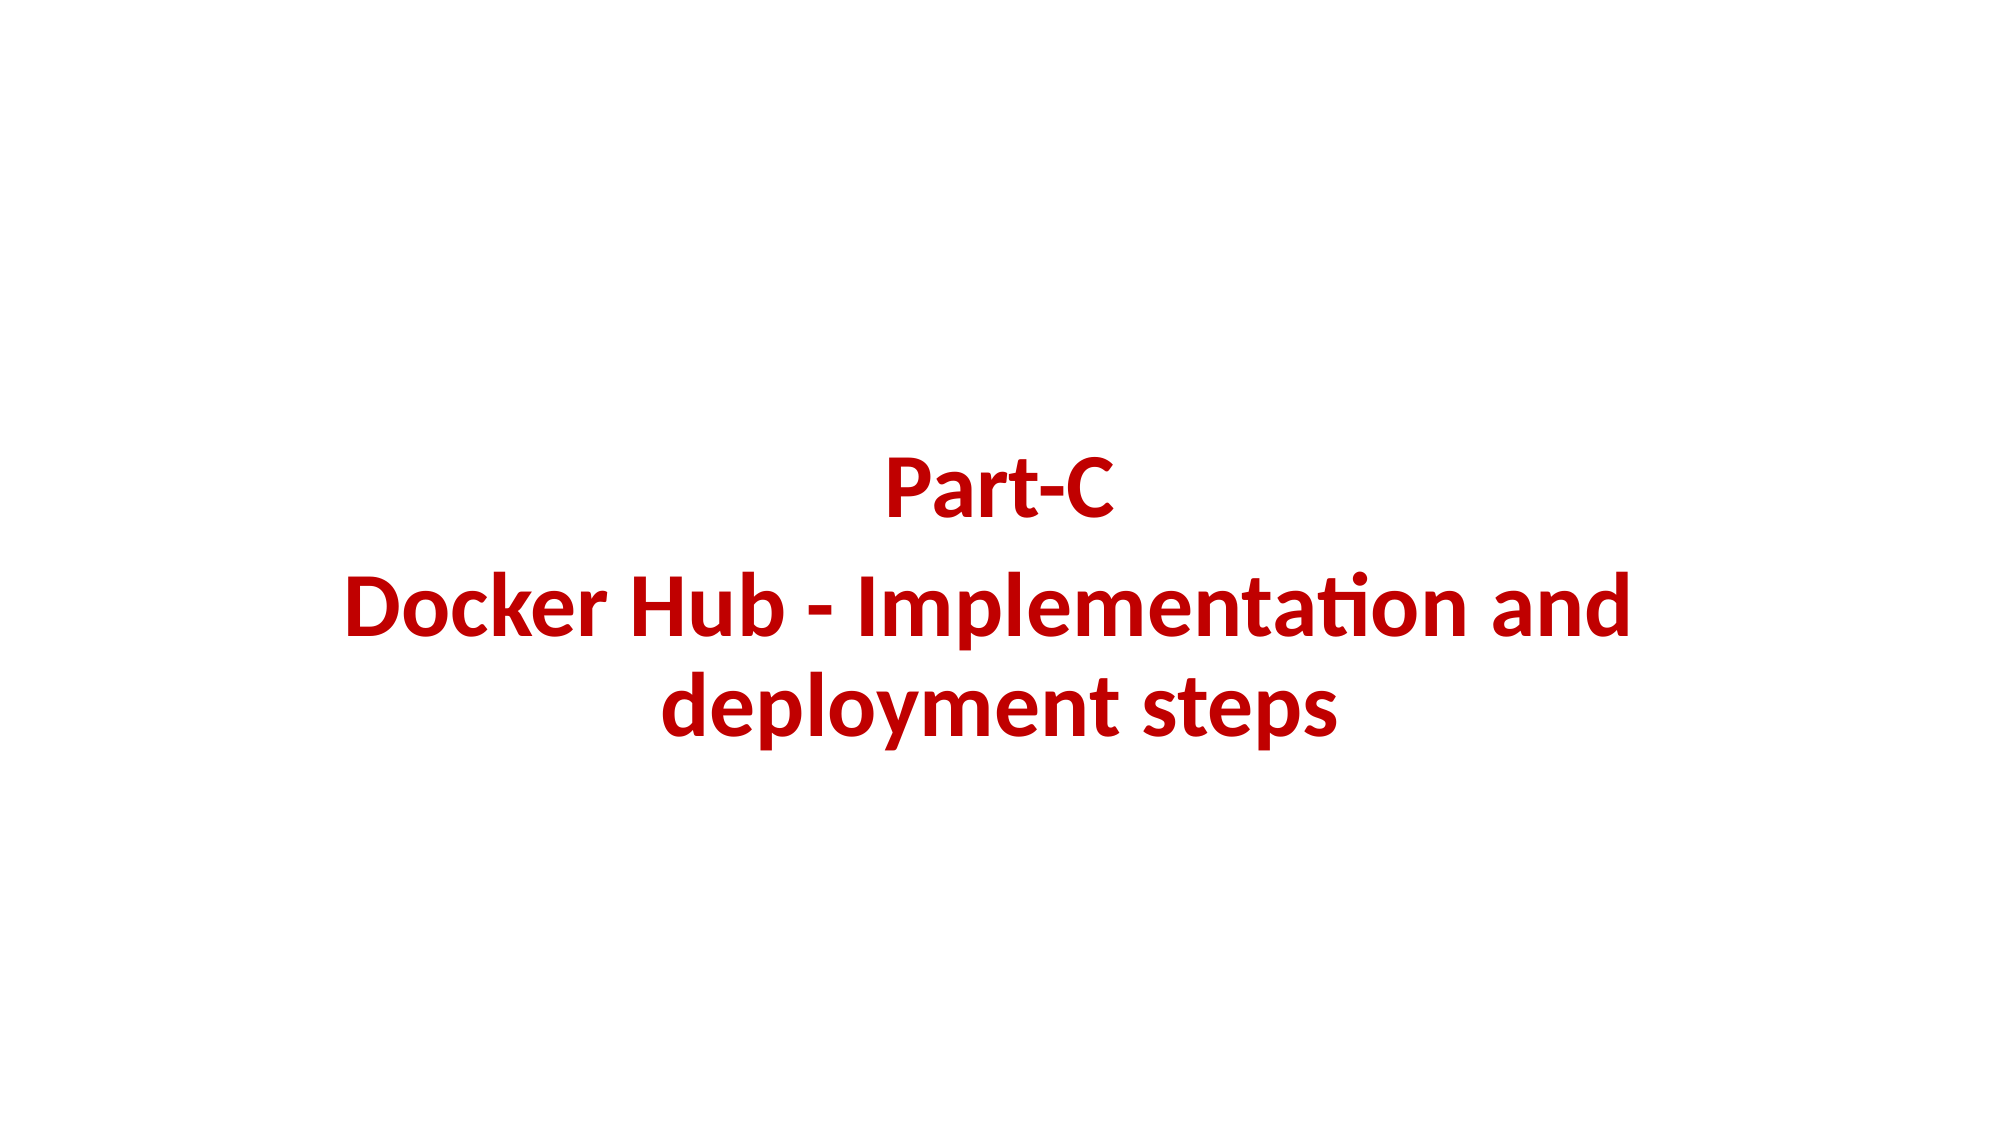

Part-C
Docker Hub - Implementation and  deployment steps